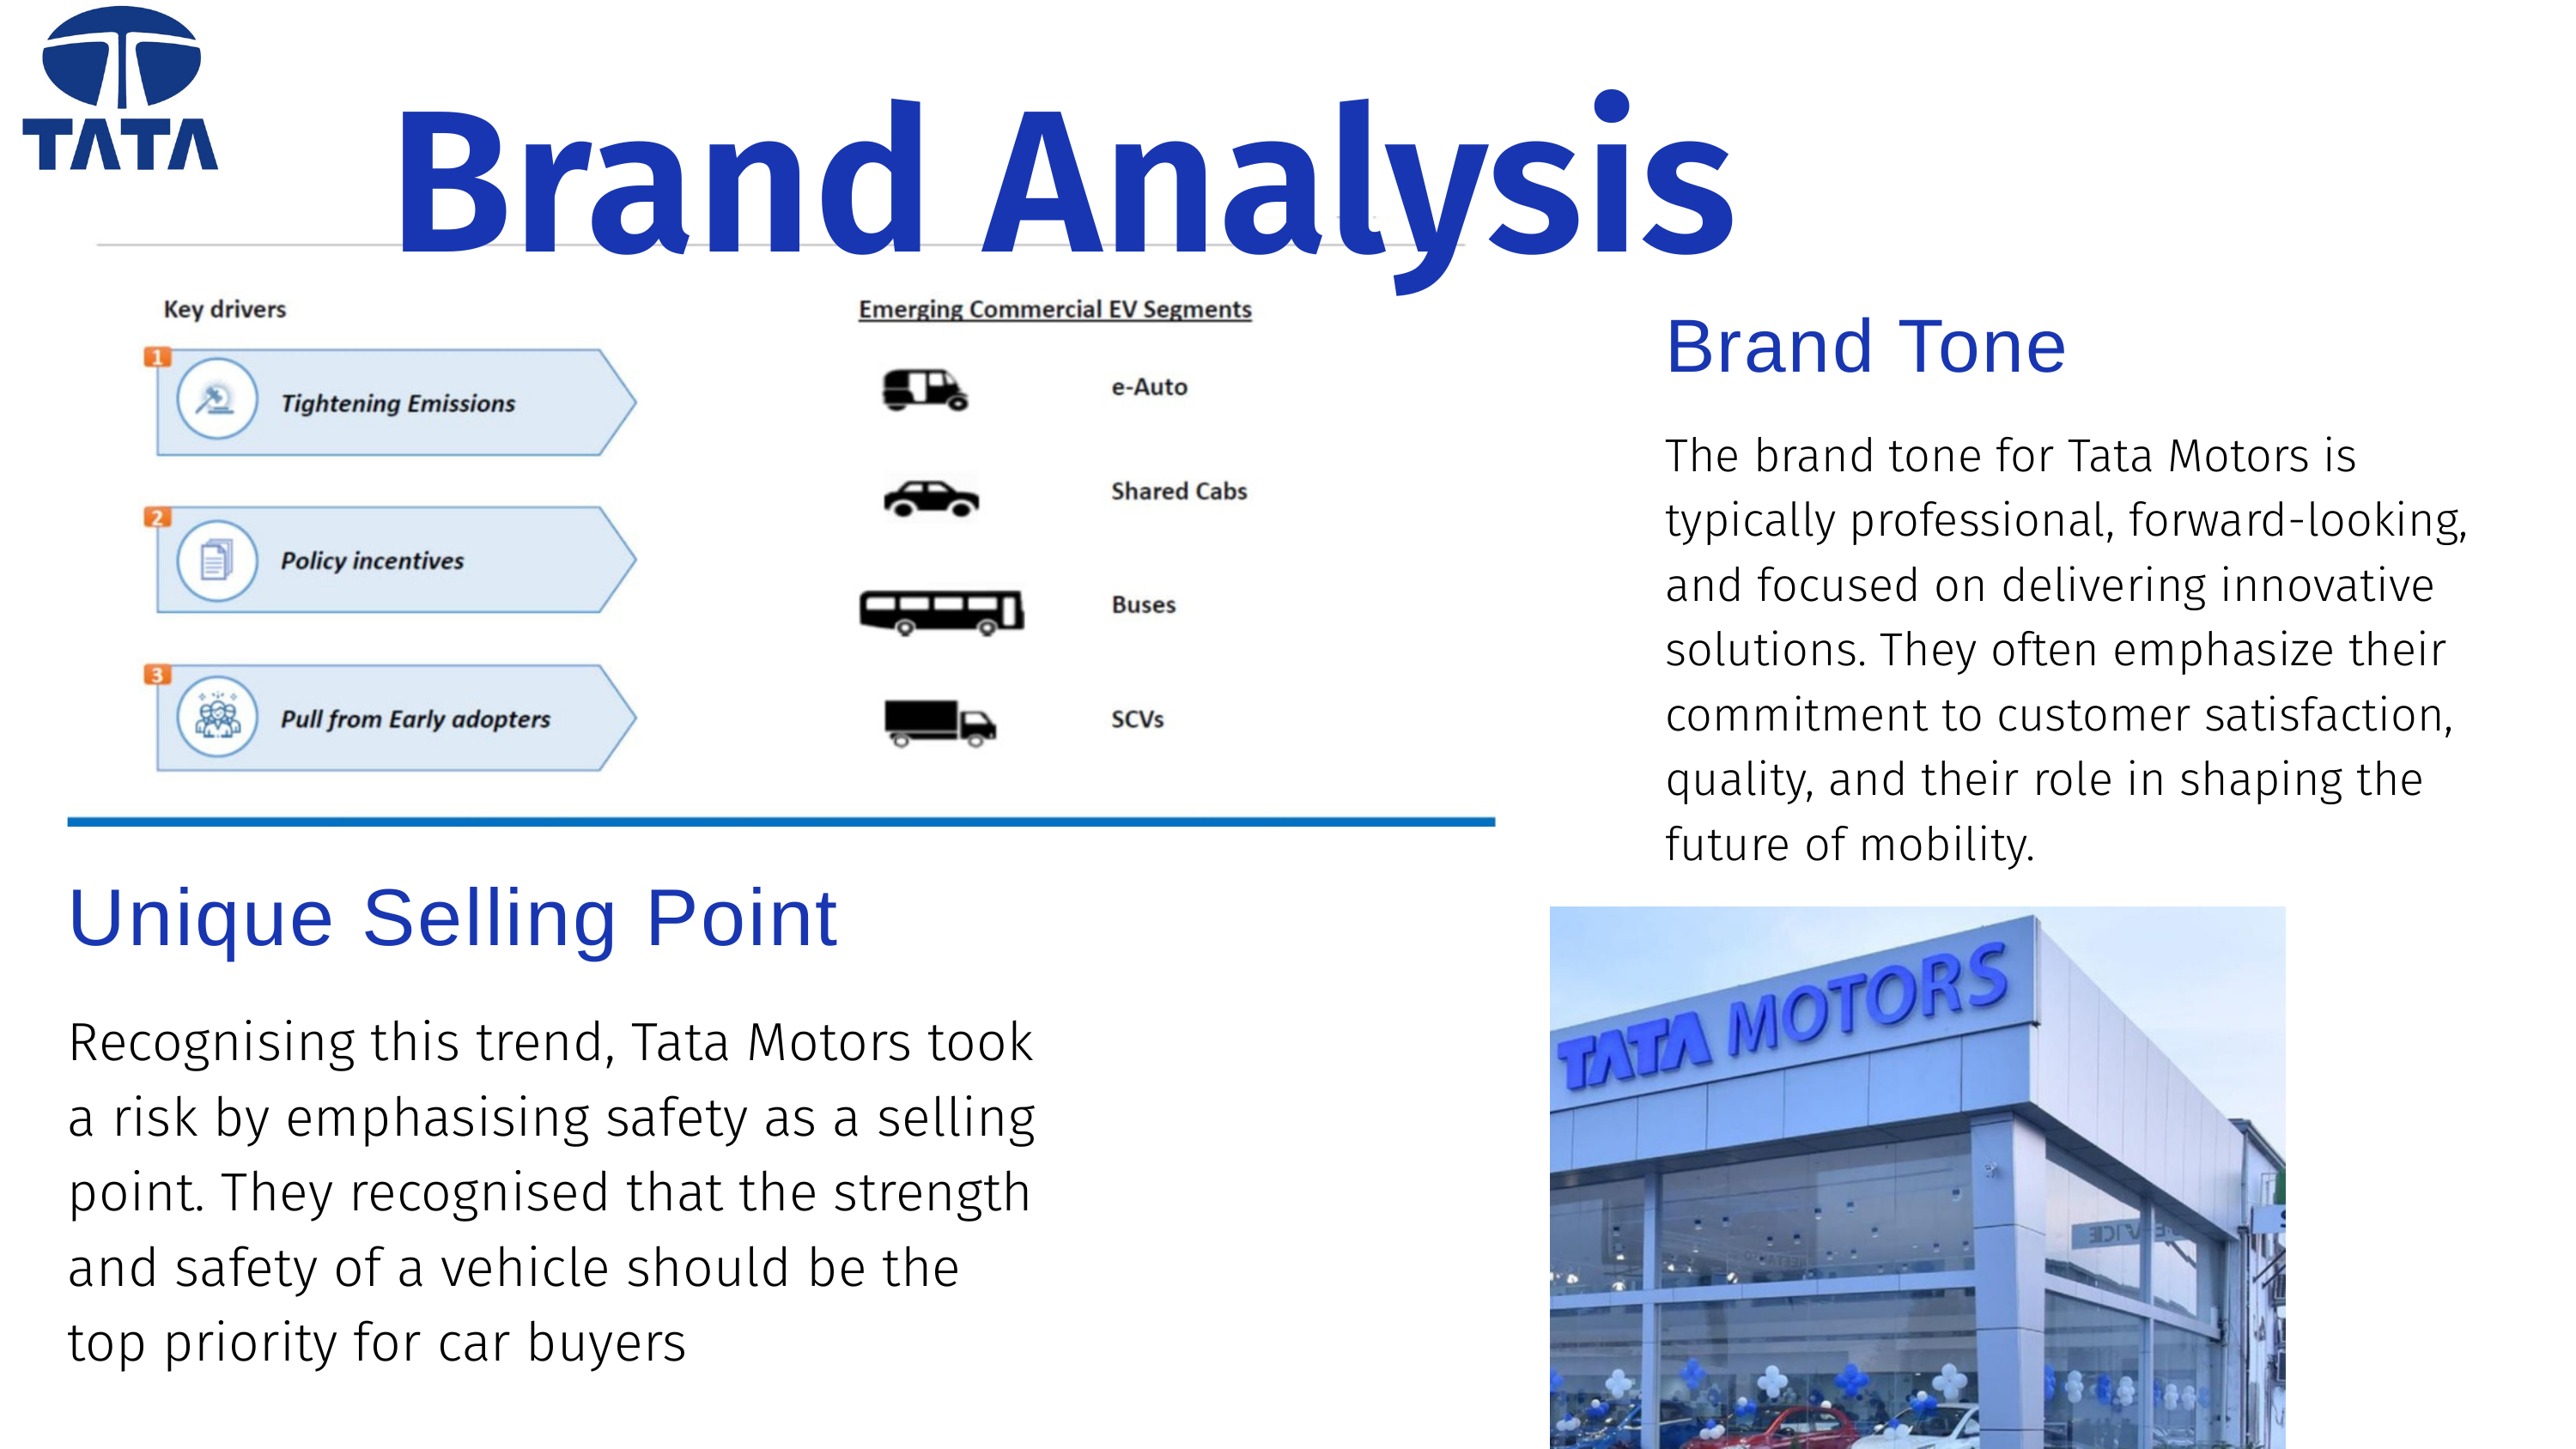

Brand Analysis

Brand Tone
The brand tone for Tata Motors is typically professional, forward-looking, and focused on delivering innovative solutions. They often emphasize their commitment to customer satisfaction, quality, and their role in shaping the future of mobility.
Unique Selling Point
Recognising this trend, Tata Motors took a risk by emphasising safety as a selling point. They recognised that the strength and safety of a vehicle should be the top priority for car buyers